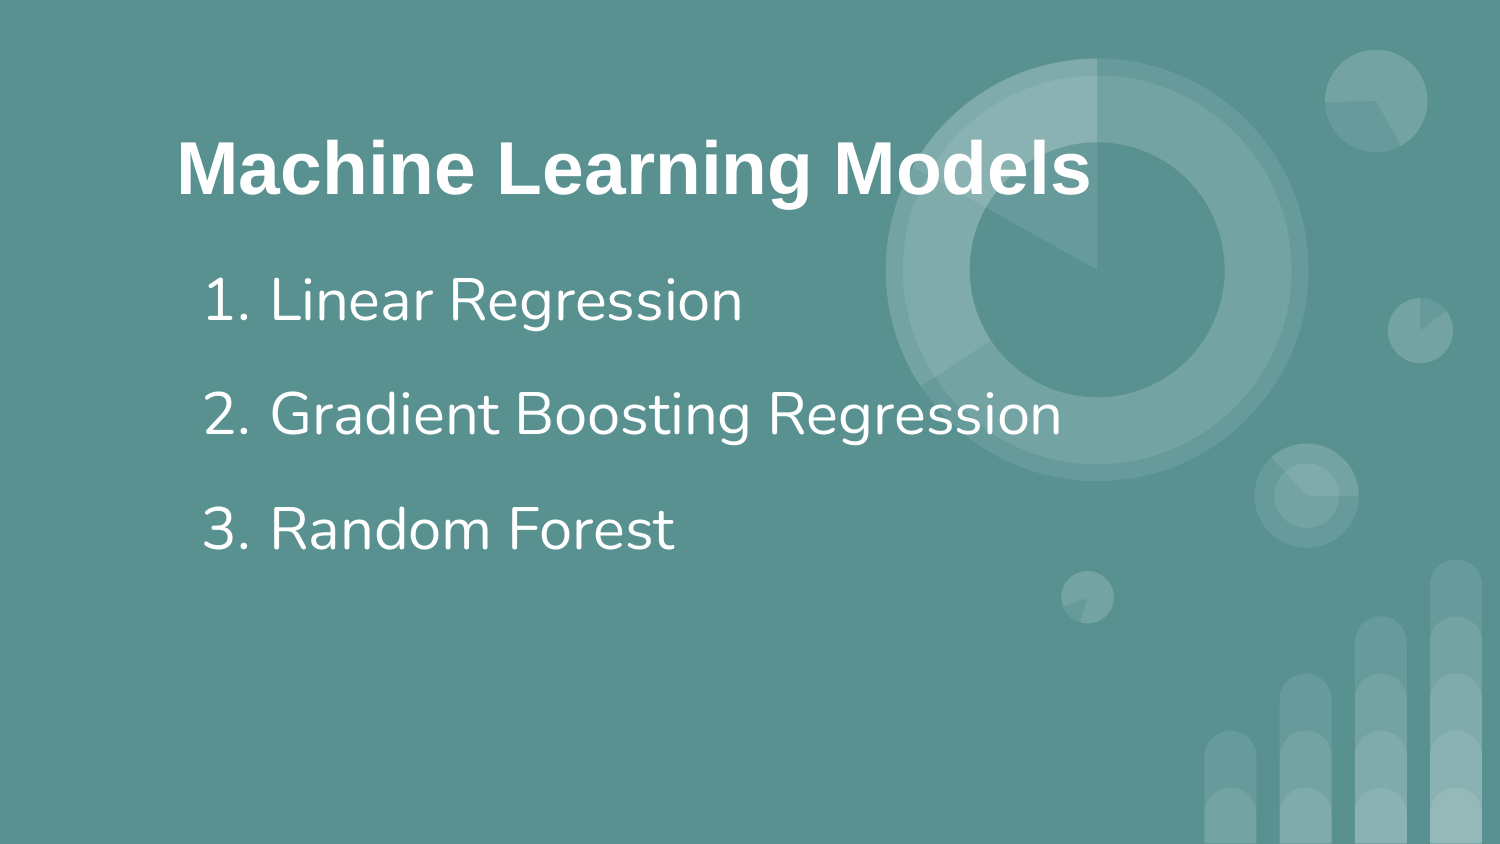

# Machine Learning Models
Linear Regression

Gradient Boosting Regression

Random Forest